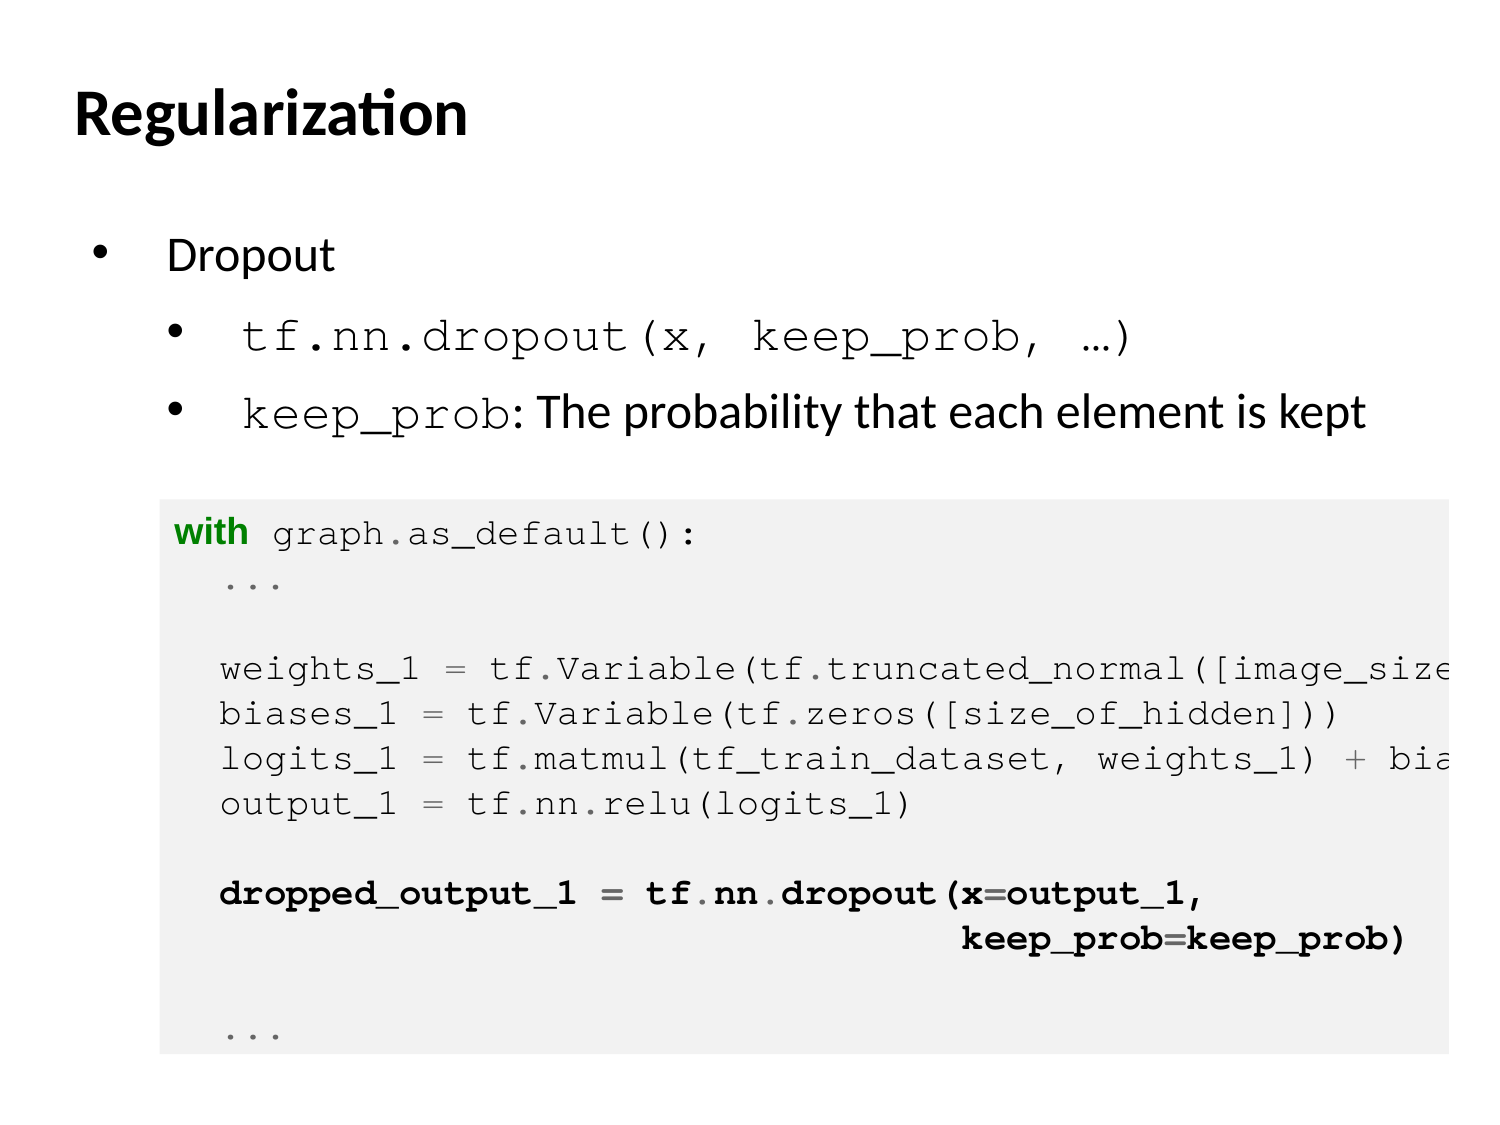

Regularization
Dropout
tf.nn.dropout(x, keep_prob, …)
keep_prob: The probability that each element is kept

with graph.as_default():
  ...

  weights_1 = tf.Variable(tf.truncated_normal([image_size * image_size, size_of_hidden]))
  biases_1 = tf.Variable(tf.zeros([size_of_hidden]))
  logits_1 = tf.matmul(tf_train_dataset, weights_1) + biases_1
  output_1 = tf.nn.relu(logits_1)

  dropped_output_1 = tf.nn.dropout(x=output_1,
                                   keep_prob=keep_prob)

  ...